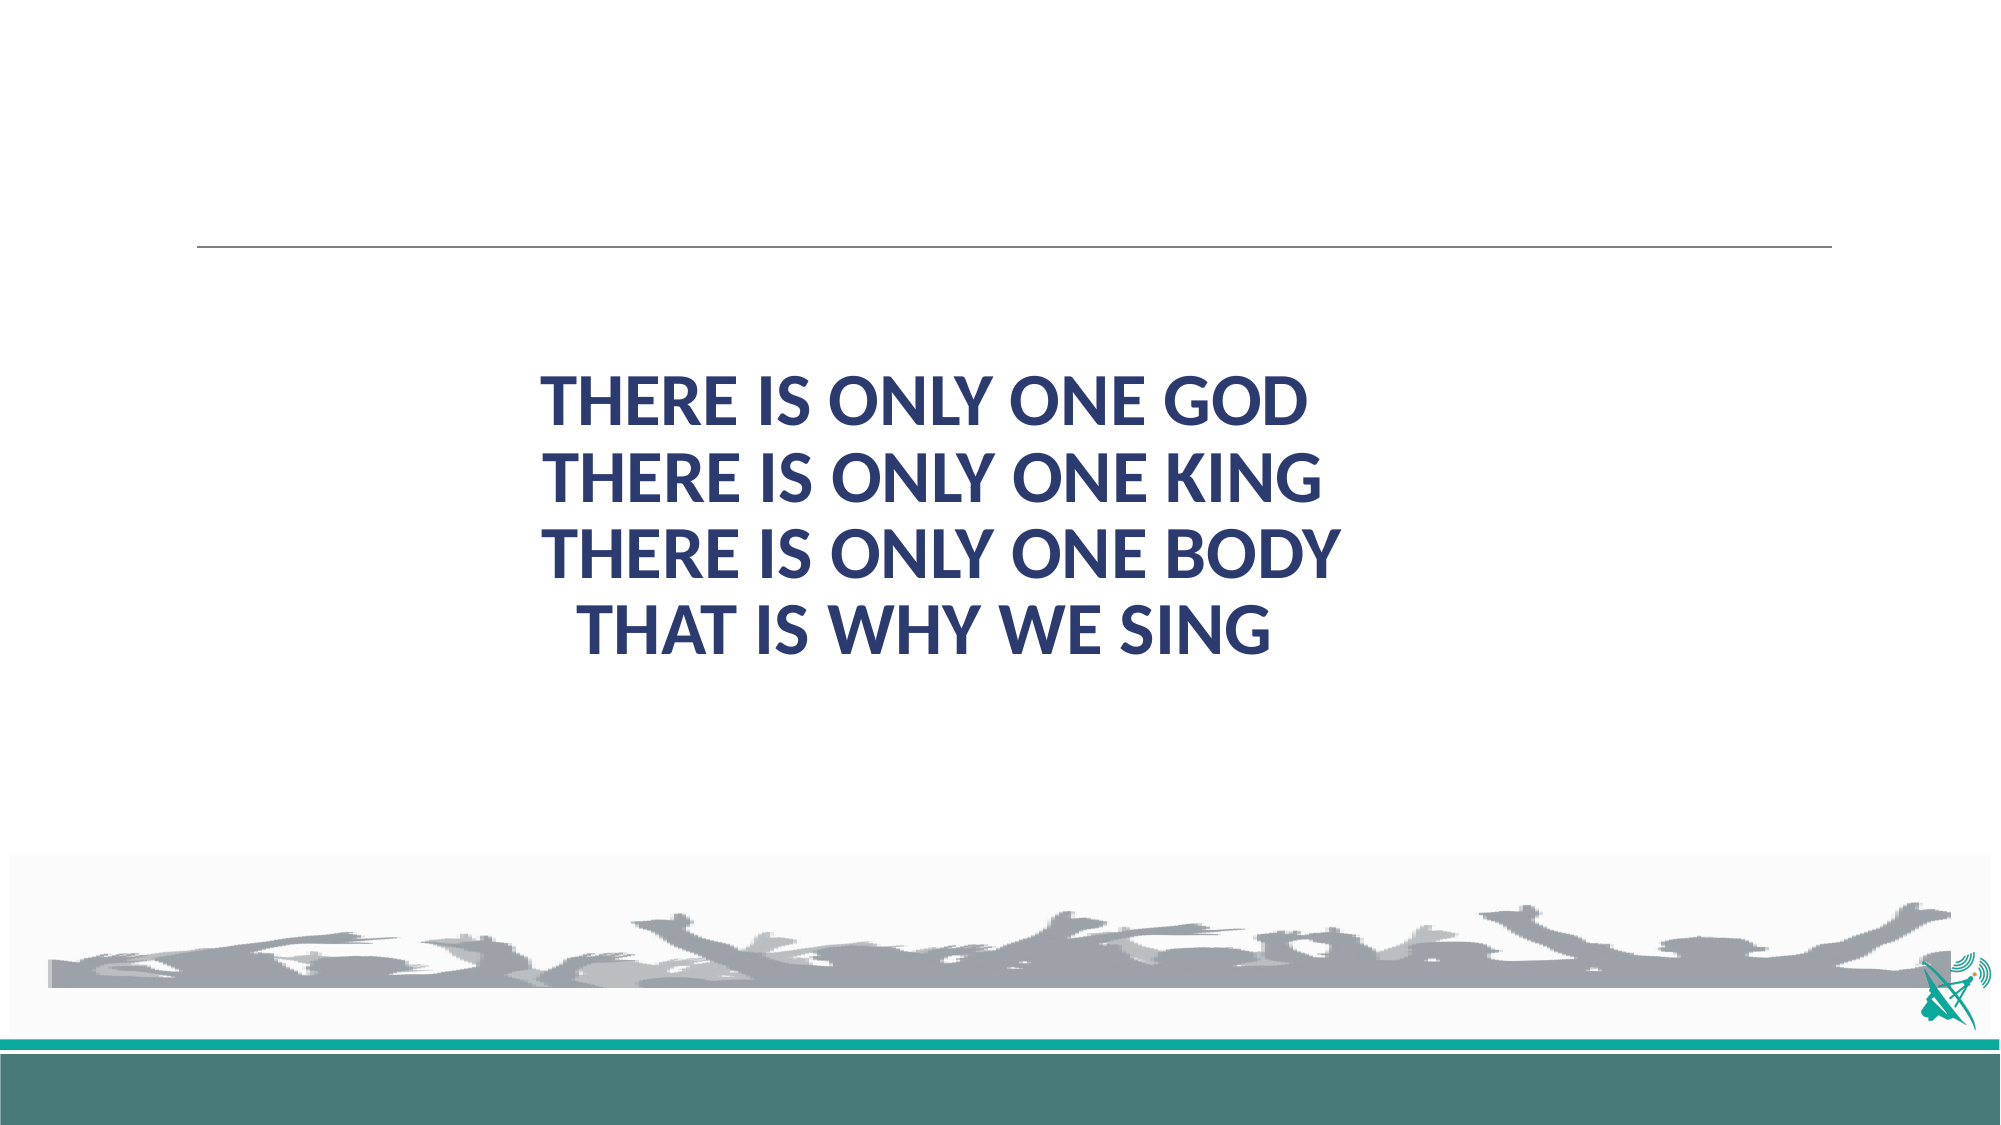

# THERE IS ONLY ONE GOD THERE IS ONLY ONE KING THERE IS ONLY ONE BODY THAT IS WHY WE SING